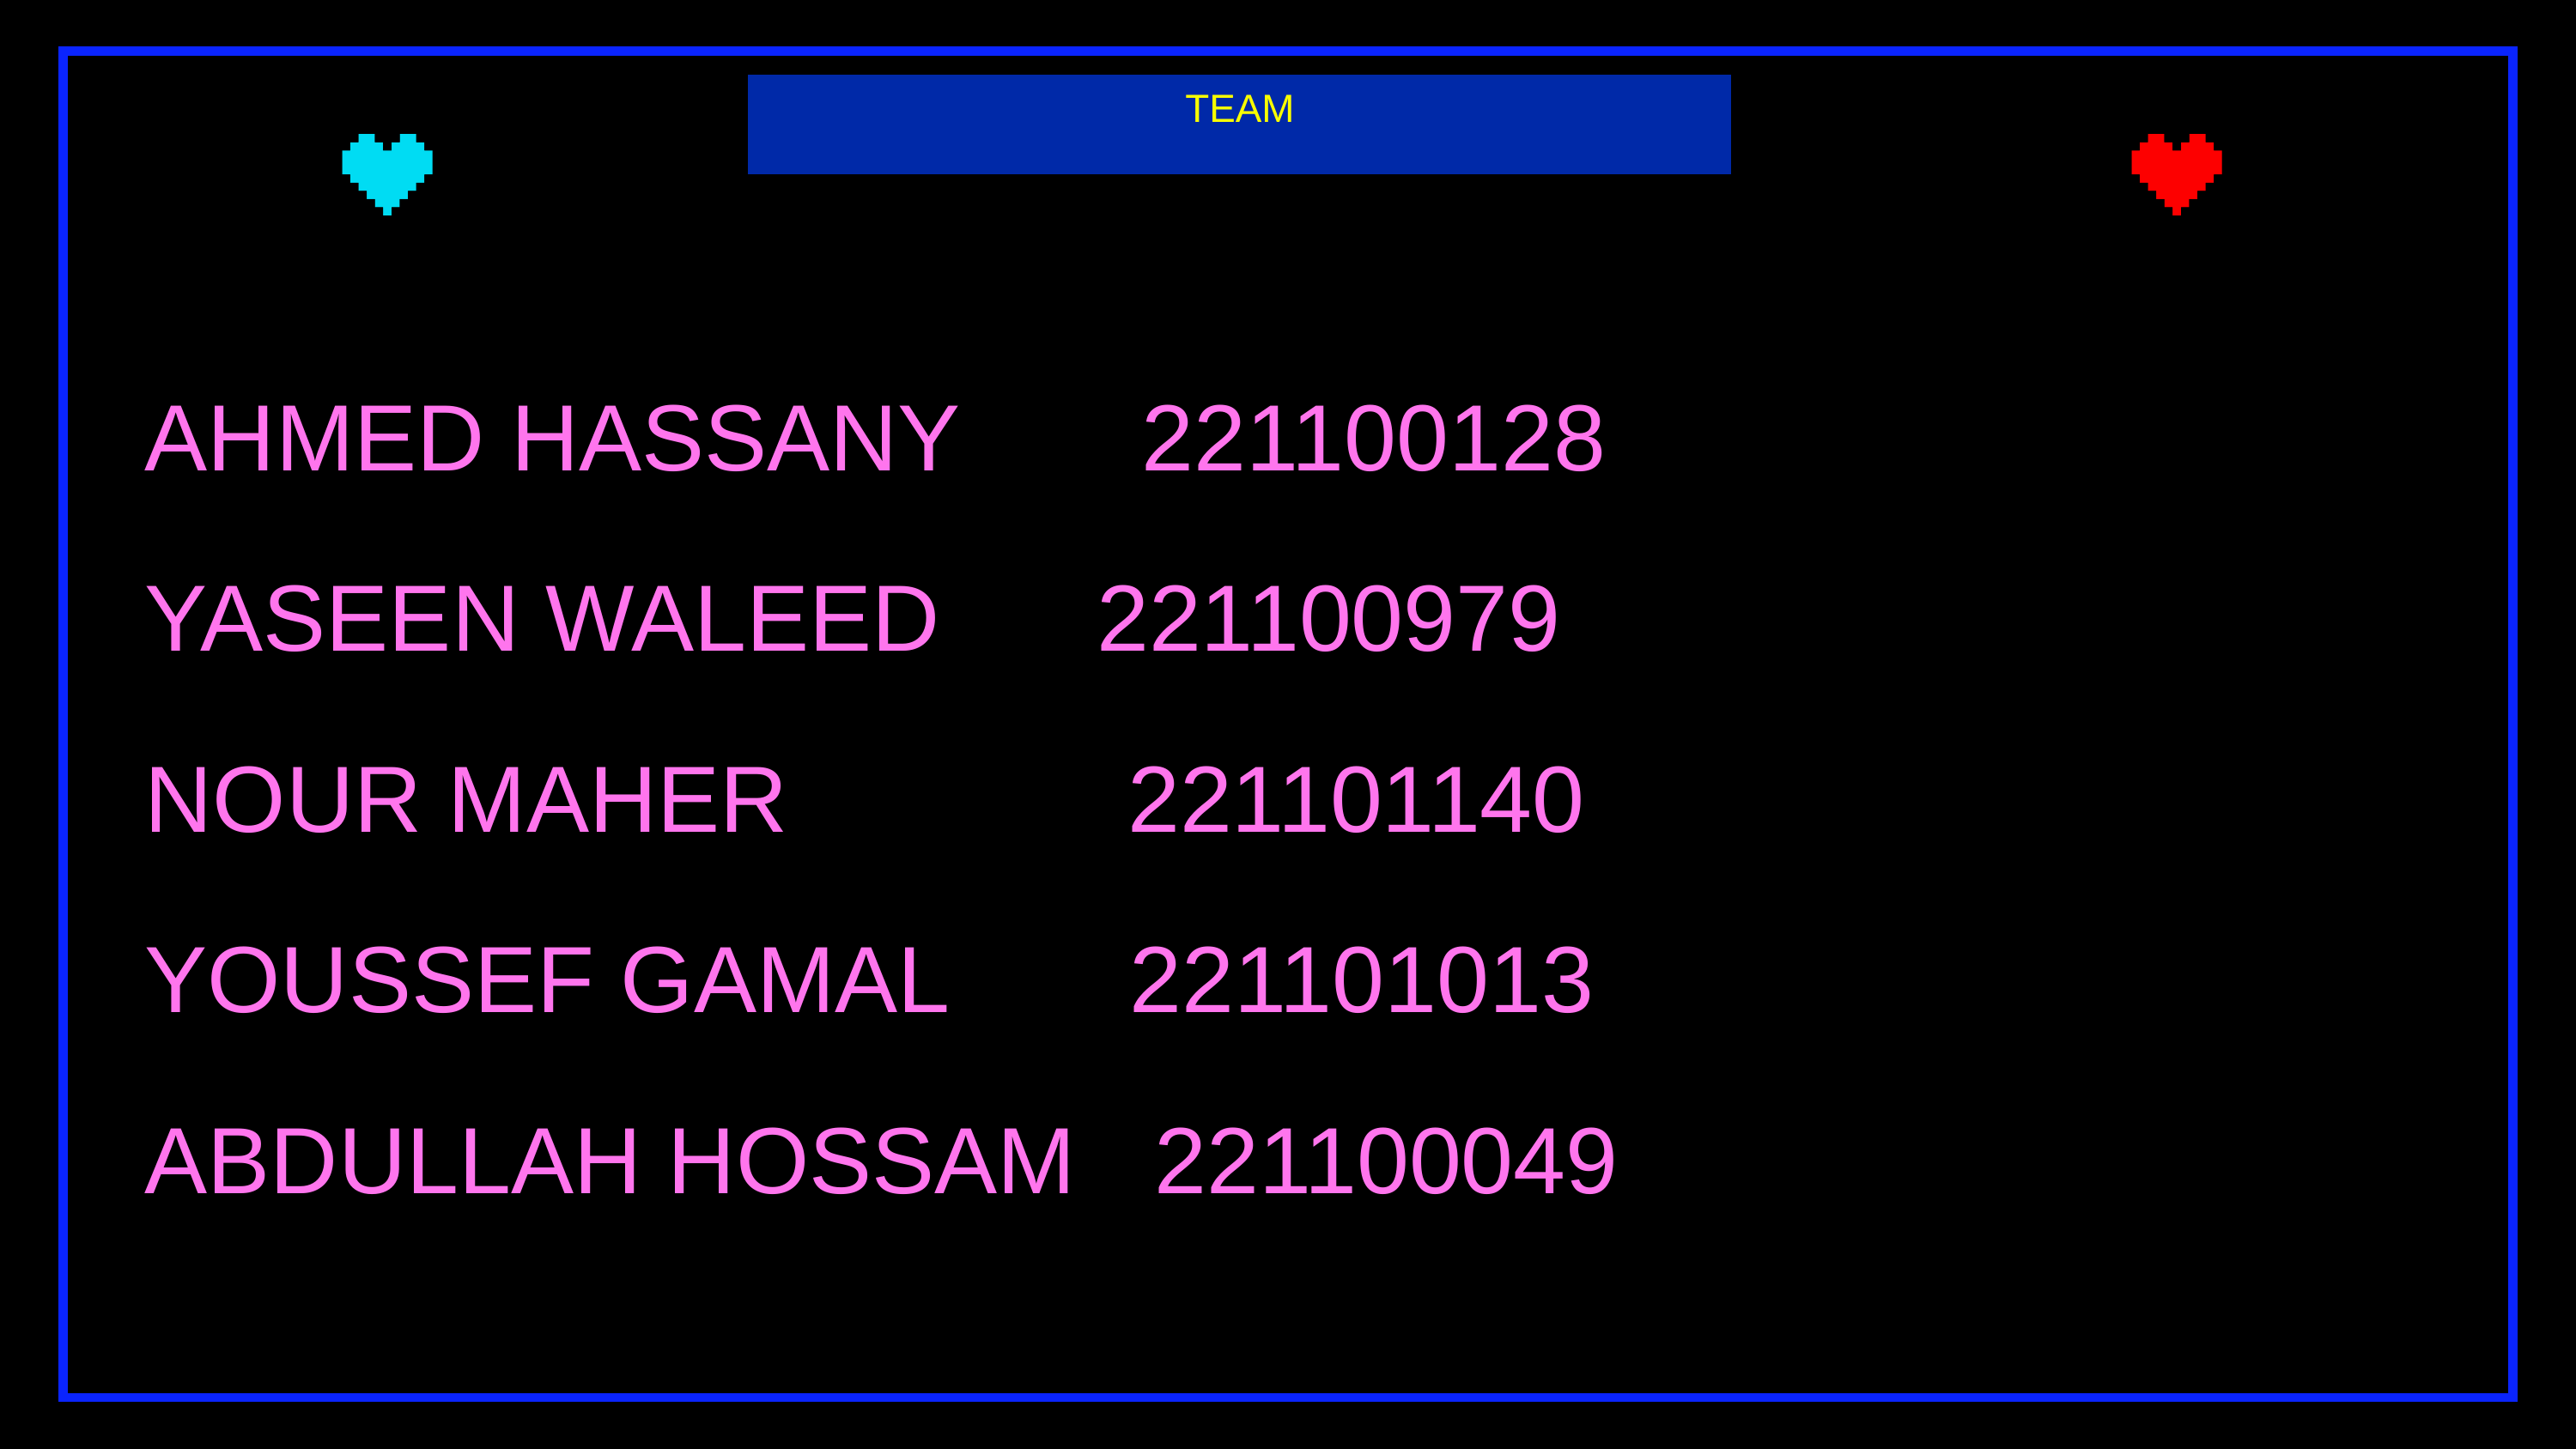

TEAM

AHMED HASSANY       221100128

YASEEN WALEED      221100979

NOUR MAHER             221101140

YOUSSEF GAMAL       221101013

ABDULLAH HOSSAM   221100049